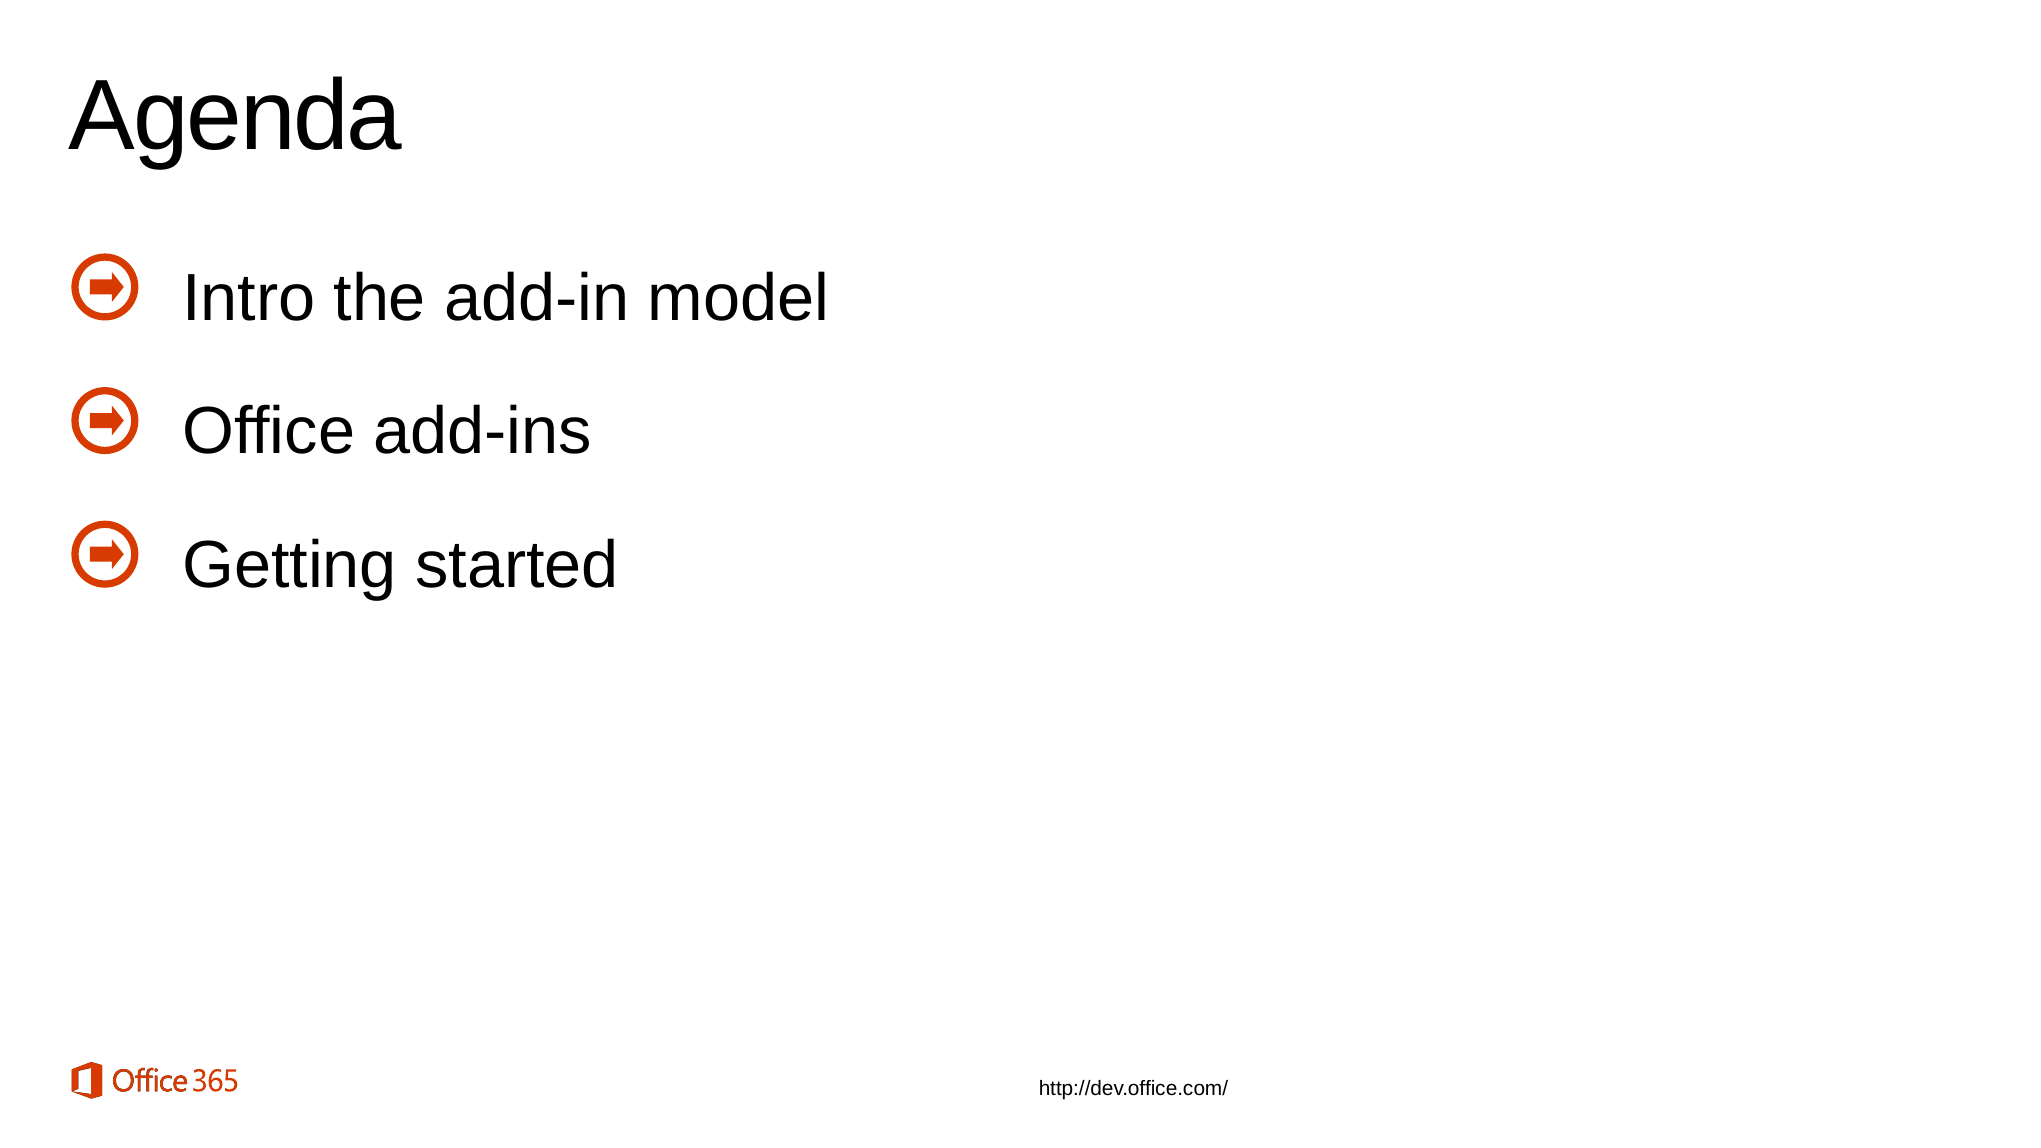

# Agenda
Intro the add-in model
Office add-ins
Getting started